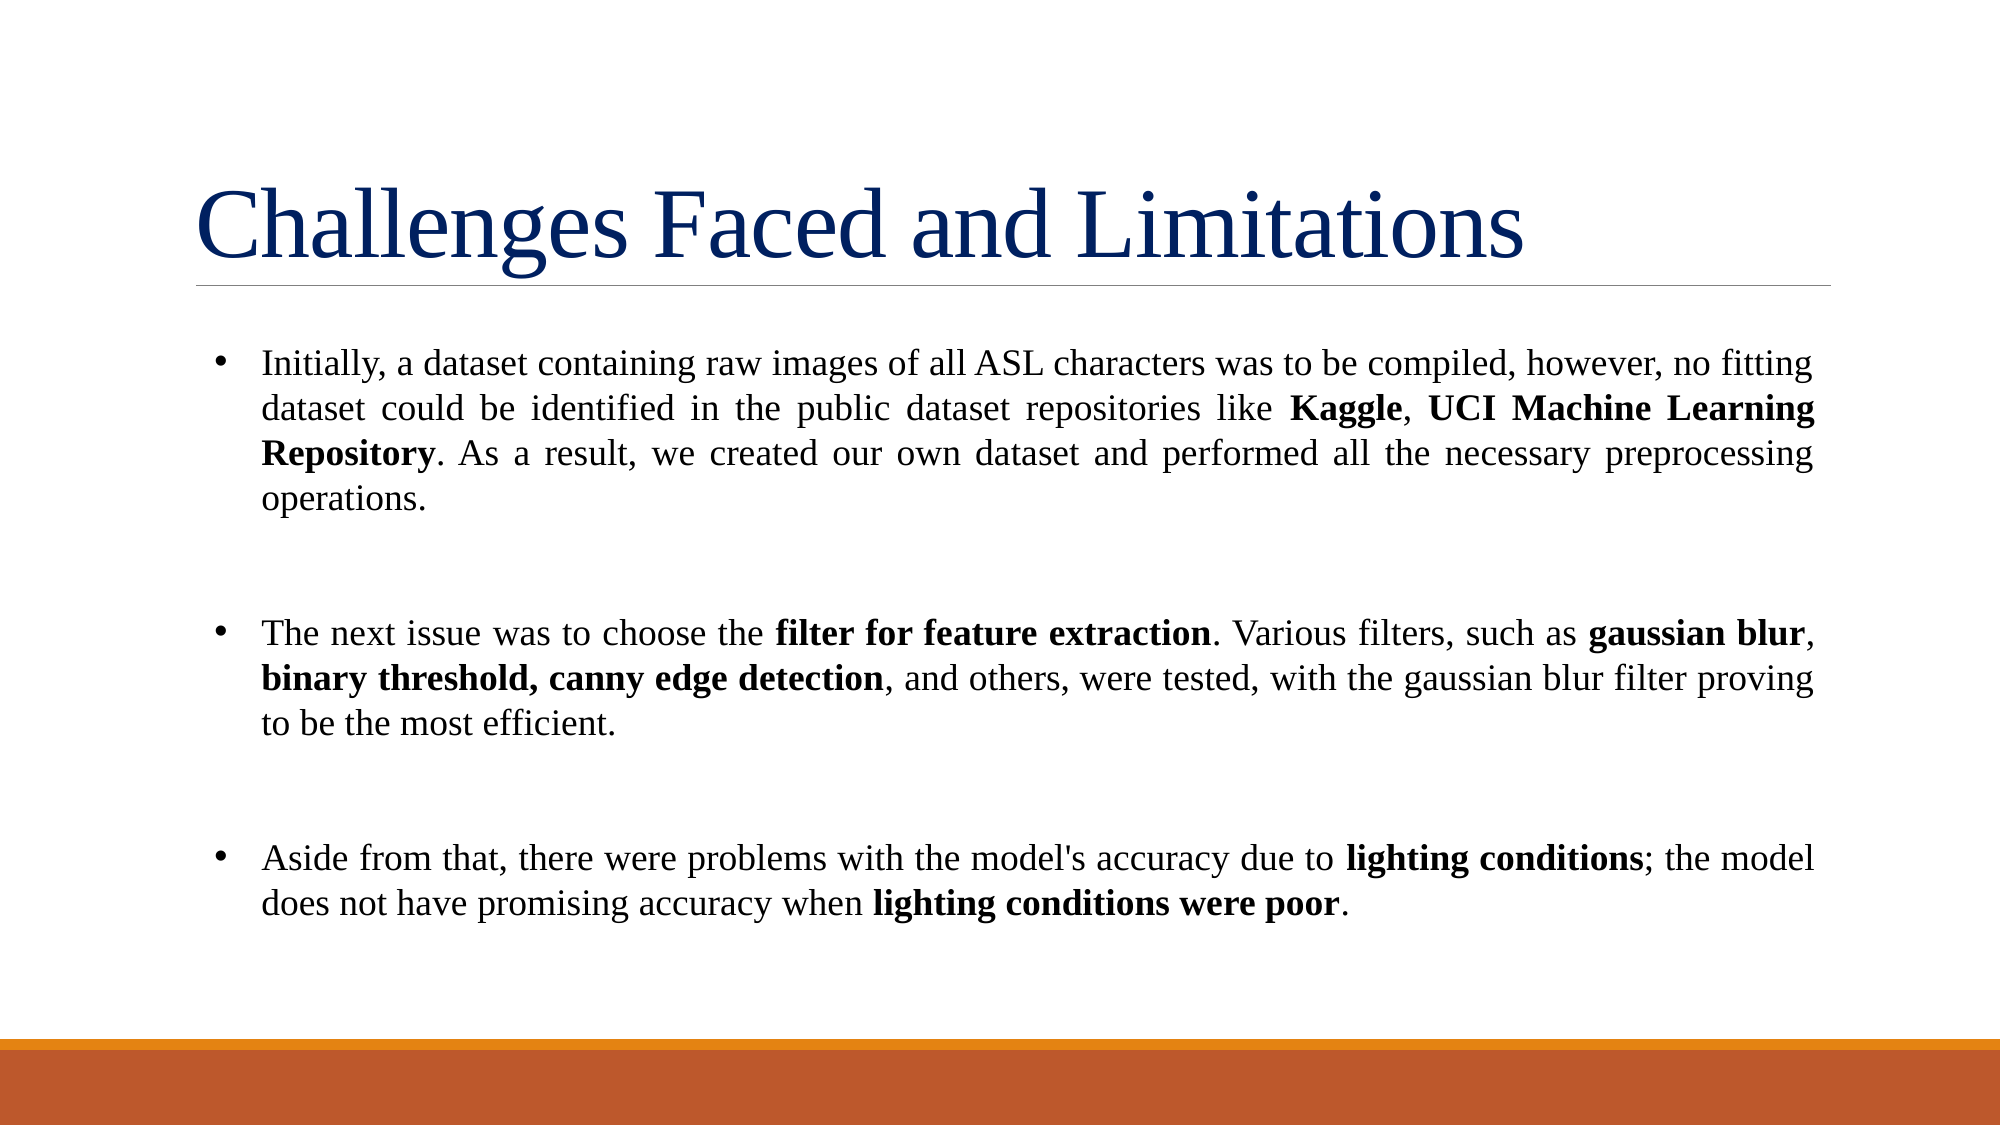

# Challenges Faced and Limitations
Initially, a dataset containing raw images of all ASL characters was to be compiled, however, no fitting dataset could be identified in the public dataset repositories like Kaggle, UCI Machine Learning Repository. As a result, we created our own dataset and performed all the necessary preprocessing operations.

The next issue was to choose the filter for feature extraction. Various filters, such as gaussian blur, binary threshold, canny edge detection, and others, were tested, with the gaussian blur filter proving to be the most efficient.

Aside from that, there were problems with the model's accuracy due to lighting conditions; the model does not have promising accuracy when lighting conditions were poor.